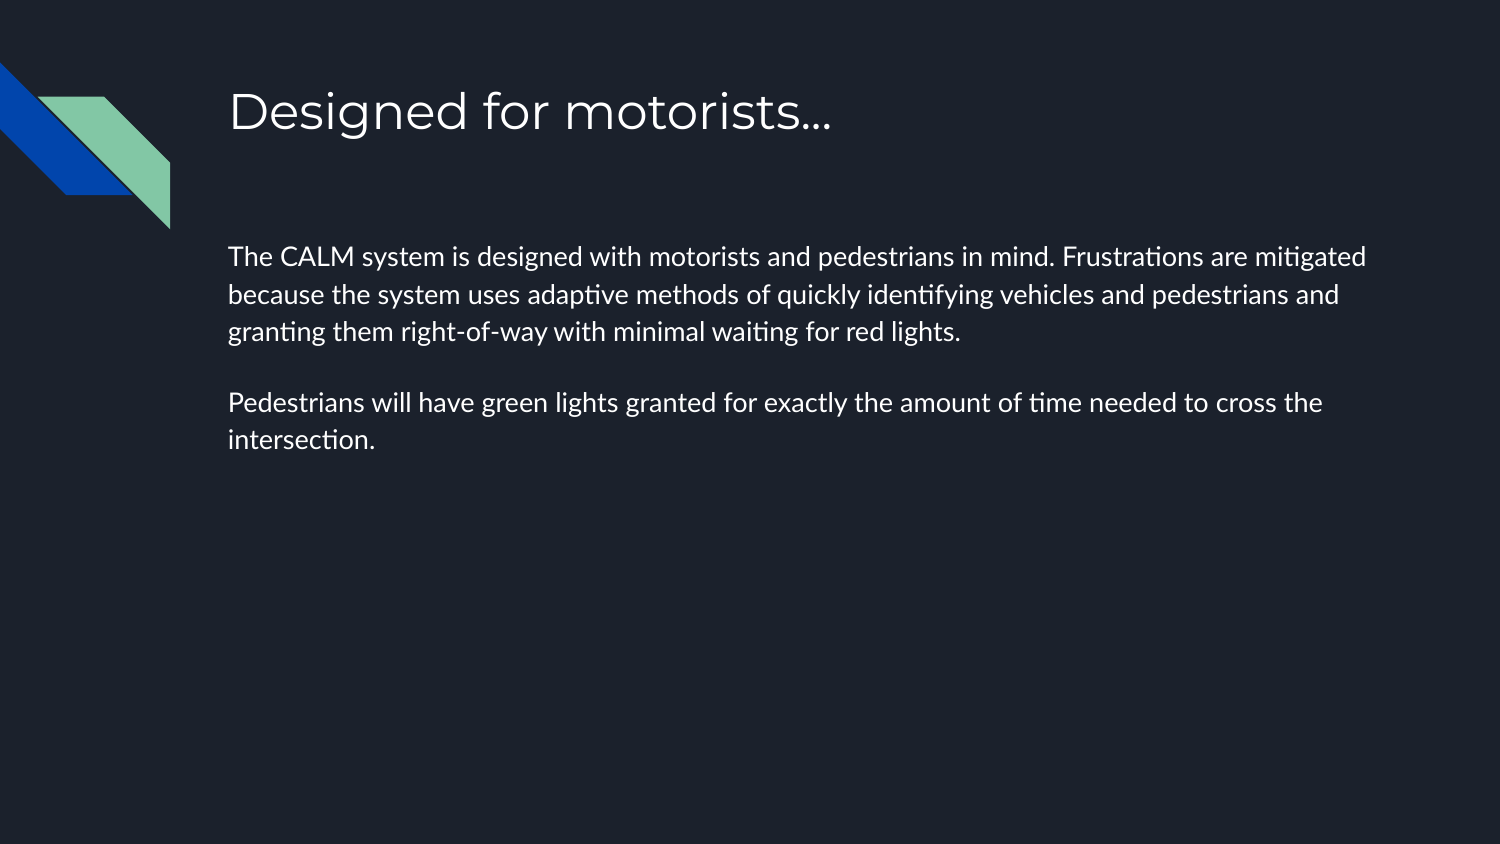

# Designed for motorists...
The CALM system is designed with motorists and pedestrians in mind. Frustrations are mitigated because the system uses adaptive methods of quickly identifying vehicles and pedestrians and granting them right-of-way with minimal waiting for red lights.
Pedestrians will have green lights granted for exactly the amount of time needed to cross the intersection.